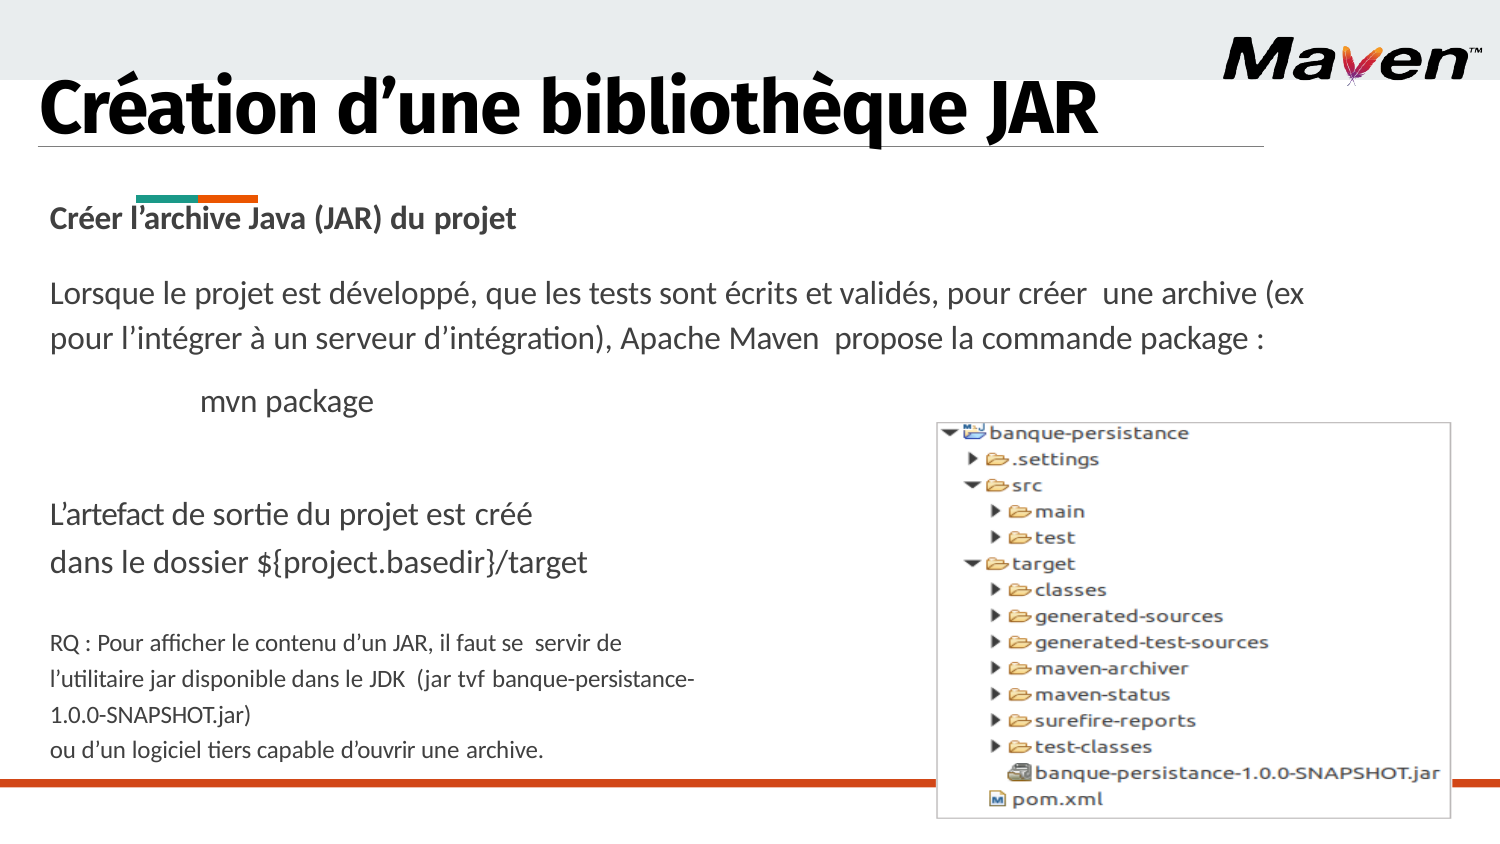

# Création d’une bibliothèque JAR

Créer l’archive Java (JAR) du projet
Lorsque le projet est développé, que les tests sont écrits et validés, pour créer  une archive (ex pour l’intégrer à un serveur d’intégration), Apache Maven  propose la commande package :
mvn package

L’artefact de sortie du projet est créé
dans le dossier ${project.basedir}/target

RQ : Pour afficher le contenu d’un JAR, il faut se  servir de l’utilitaire jar disponible dans le JDK  (jar tvf banque-persistance-1.0.0-SNAPSHOT.jar)
ou d’un logiciel tiers capable d’ouvrir une archive.

255